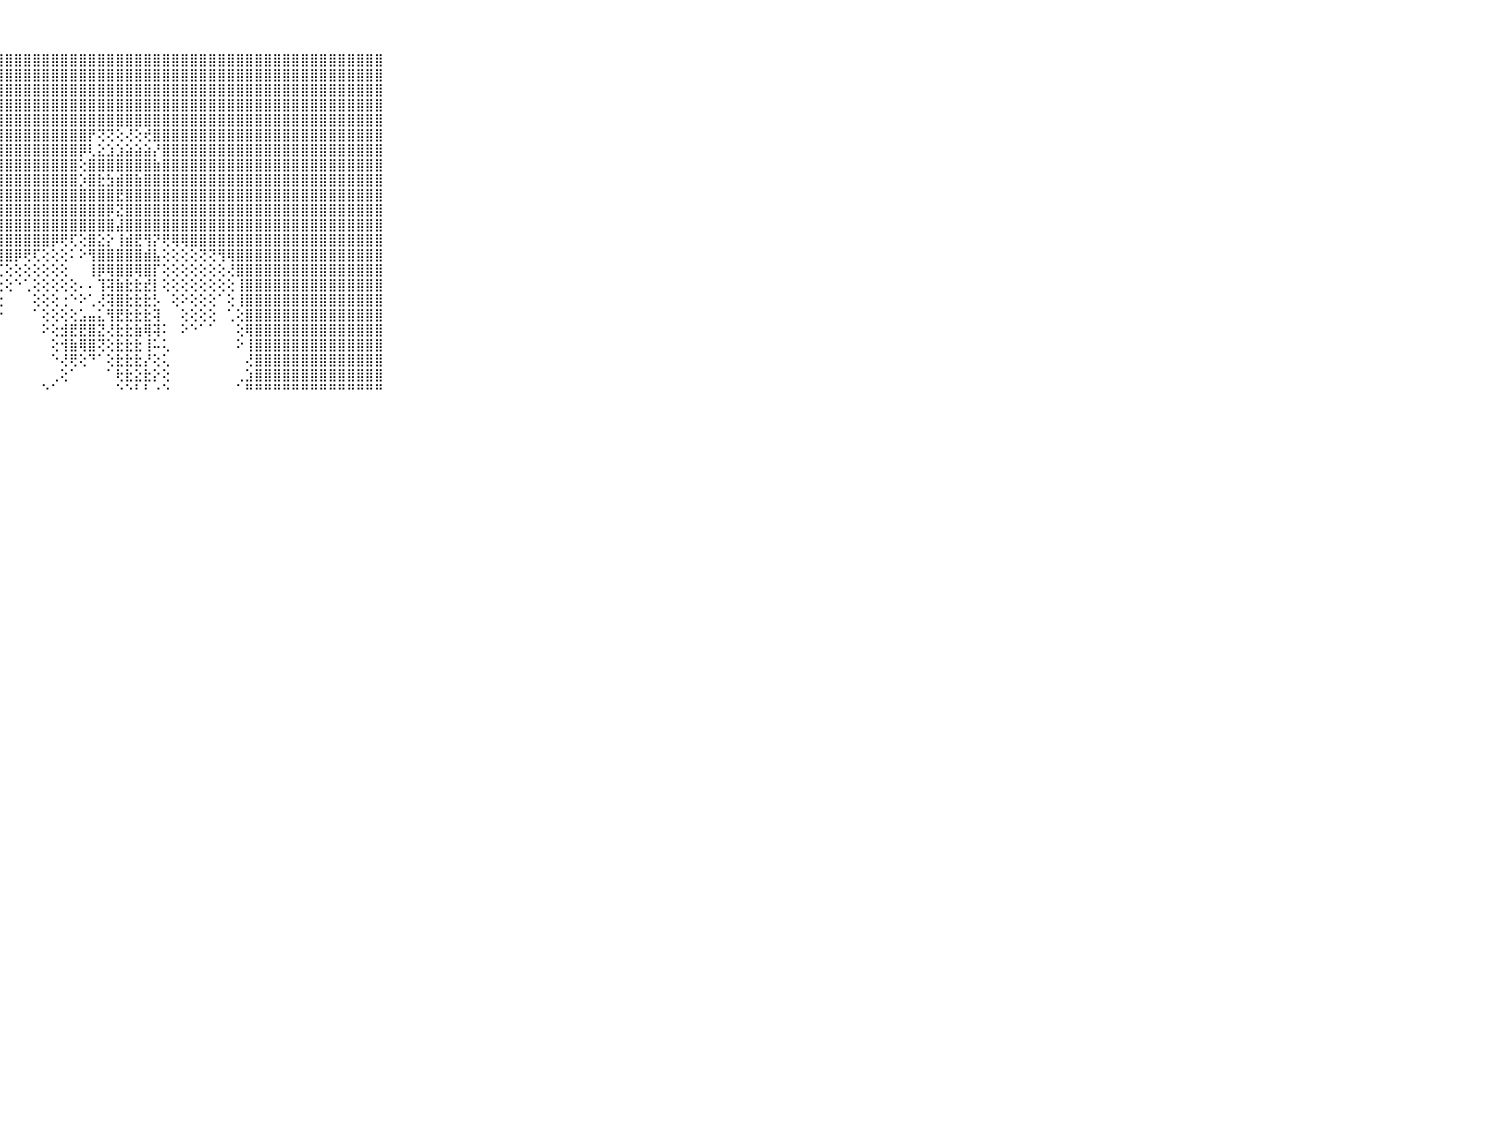

⠀⠀⠀⠀⠀⠀⠀⠀⠀⠀⠀⣿⣿⣿⣿⣿⣿⣿⣿⣿⣿⣿⣿⣿⣿⣿⣿⣿⣿⣿⣿⣿⣿⣿⣿⣿⣿⣿⣿⣿⣿⣿⣿⣿⣿⣿⣿⣿⣿⣿⣿⣿⣿⣿⣿⣿⣿⣿⣿⣿⣿⣿⣿⣿⣿⣿⣿⣿⣿⠀⠀⠀⠀⠀⠀⠀⠀⠀⠀⠀⠀
⠀⠀⠀⠀⠀⠀⠀⠀⠀⠀⠀⣿⣿⣿⣿⣿⣿⣿⣿⣿⣿⣿⣿⣿⣿⣿⣿⣿⣿⣿⣿⣿⣿⣿⣿⣿⣿⣿⣿⣿⣿⣿⣿⣿⣿⣿⣿⣿⣿⣿⣿⣿⣿⣿⣿⣿⣿⣿⣿⣿⣿⣿⣿⣿⣿⣿⣿⣿⣿⠀⠀⠀⠀⠀⠀⠀⠀⠀⠀⠀⠀
⠀⠀⠀⠀⠀⠀⠀⠀⠀⠀⠀⣿⣿⣿⣿⣿⣿⣿⣿⣿⣿⣿⣿⣿⣿⣿⣿⣿⣿⣿⣿⣿⣿⣿⣿⣿⣿⣿⣿⣿⣿⣿⣿⣿⣿⣿⣿⣿⣿⣿⣿⣿⣿⣿⣿⣿⣿⣿⣿⣿⣿⣿⣿⣿⣿⣿⣿⣿⣿⠀⠀⠀⠀⠀⠀⠀⠀⠀⠀⠀⠀
⠀⠀⠀⠀⠀⠀⠀⠀⠀⠀⠀⣿⣿⣿⣿⣿⣿⣿⣿⣿⣿⣿⣿⣿⣿⣿⣿⣿⣿⣿⣿⣿⣿⣿⣿⣿⣿⣿⣿⣿⣿⣿⣿⣿⣿⣿⣿⣿⣿⣿⣿⣿⣿⣿⣿⣿⣿⣿⣿⣿⣿⣿⣿⣿⣿⣿⣿⣿⣿⠀⠀⠀⠀⠀⠀⠀⠀⠀⠀⠀⠀
⠀⠀⠀⠀⠀⠀⠀⠀⠀⠀⠀⣿⣿⣿⣿⣿⣿⣿⣿⣿⣿⣿⣿⣿⣿⣿⣿⣿⣿⣿⣿⣿⣿⣿⣿⣿⣿⣿⣿⣿⣿⣿⣿⣿⣿⣿⣿⣿⣿⣿⣿⣿⣿⣿⣿⣿⣿⣿⣿⣿⣿⣿⣿⣿⣿⣿⣿⣿⣿⠀⠀⠀⠀⠀⠀⠀⠀⠀⠀⠀⠀
⠀⠀⠀⠀⠀⠀⠀⠀⠀⠀⠀⣿⣿⣿⣿⣿⣿⣿⣿⣿⣿⣿⣿⣿⣿⣿⣿⣿⣿⣿⣿⣿⣿⣿⣿⣿⣿⡟⢝⢝⢕⢜⢕⢞⣿⣿⣿⣿⣿⣿⣿⣿⣿⣿⣿⣿⣿⣿⣿⣿⣿⣿⣿⣿⣿⣿⣿⣿⣿⠀⠀⠀⠀⠀⠀⠀⠀⠀⠀⠀⠀
⠀⠀⠀⠀⠀⠀⠀⠀⠀⠀⠀⣿⣿⣿⣿⣿⣿⣿⣿⣿⣿⣿⣿⣿⣿⣿⣿⣿⣿⣿⣿⣿⣿⣿⣿⣿⡿⢇⣕⣱⣱⣵⣵⣵⡜⣿⣿⣿⣿⣿⣿⣿⣿⣿⣿⣿⣿⣿⣿⣿⣿⣿⣿⣿⣿⣿⣿⣿⣿⠀⠀⠀⠀⠀⠀⠀⠀⠀⠀⠀⠀
⠀⠀⠀⠀⠀⠀⠀⠀⠀⠀⠀⣿⣿⣿⣿⣿⣿⣿⣿⣿⣿⣿⣿⣿⣿⣿⣿⣿⣿⣿⣿⣿⣿⣿⣿⣿⢕⣿⣿⣿⣿⣿⣿⣿⣷⣿⣿⣿⣿⣿⣿⣿⣿⣿⣿⣿⣿⣿⣿⣿⣿⣿⣿⣿⣿⣿⣿⣿⣿⠀⠀⠀⠀⠀⠀⠀⠀⠀⠀⠀⠀
⠀⠀⠀⠀⠀⠀⠀⠀⠀⠀⠀⣿⣿⣿⣿⣿⣿⣿⣿⣿⣿⣿⣿⣿⣿⣿⣿⣿⣿⣿⣿⣿⣿⣿⣿⣿⡱⣿⣗⣳⣾⣿⣷⣿⣿⣿⣿⣿⣿⣿⣿⣿⣿⣿⣿⣿⣿⣿⣿⣿⣿⣿⣿⣿⣿⣿⣿⣿⣿⠀⠀⠀⠀⠀⠀⠀⠀⠀⠀⠀⠀
⠀⠀⠀⠀⠀⠀⠀⠀⠀⠀⠀⣿⣿⣿⣿⣿⣿⣿⣿⣿⣿⣿⣿⣿⣿⣿⣿⣿⣿⣿⣿⣿⣿⣿⣿⣿⣿⣿⣿⣿⣟⣿⣿⣿⣿⣿⣿⣿⣿⣿⣿⣿⣿⣿⣿⣿⣿⣿⣿⣿⣿⣿⣿⣿⣿⣿⣿⣿⣿⠀⠀⠀⠀⠀⠀⠀⠀⠀⠀⠀⠀
⠀⠀⠀⠀⠀⠀⠀⠀⠀⠀⠀⣿⣿⣿⣿⣿⣿⣿⣿⣿⣿⣿⣿⣿⣿⣿⣿⣿⣿⣿⣿⣿⣿⣿⣿⣿⣿⣿⣿⡿⣝⣿⣿⣿⣿⣿⣿⣿⣿⣿⣿⣿⣿⣿⣿⣿⣿⣿⣿⣿⣿⣿⣿⣿⣿⣿⣿⣿⣿⠀⠀⠀⠀⠀⠀⠀⠀⠀⠀⠀⠀
⠀⠀⠀⠀⠀⠀⠀⠀⠀⠀⠀⣿⣿⣿⣿⣿⣿⣿⣿⣿⣿⣿⣿⣿⣿⣿⣿⣿⣿⣿⣿⣿⣿⣿⣿⣿⣿⣿⣿⣿⣼⣿⣿⣿⣿⣿⣿⣿⣿⣿⣿⣿⣿⣿⣿⣿⣿⣿⣿⣿⣿⣿⣿⣿⣿⣿⣿⣿⣿⠀⠀⠀⠀⠀⠀⠀⠀⠀⠀⠀⠀
⠀⠀⠀⠀⠀⠀⠀⠀⠀⠀⠀⣿⣿⣿⣿⣿⣿⣿⣿⣿⣿⣿⣿⣿⣿⣿⣿⣿⣿⣿⣿⣿⣿⡿⢟⢏⢕⣿⣕⡕⢸⣾⣟⢻⡝⢟⢿⢿⣿⣿⣿⣿⣿⣿⣿⣿⣿⣿⣿⣿⣿⣿⣿⣿⣿⣿⣿⣿⣿⠀⠀⠀⠀⠀⠀⠀⠀⠀⠀⠀⠀
⠀⠀⠀⠀⠀⠀⠀⠀⠀⠀⠀⣿⣿⣿⣿⣿⣿⣿⣿⣿⣿⣿⣿⣿⣿⣿⣿⣿⣿⡿⢟⢏⢕⢕⢕⠅⠕⢻⣿⣿⣿⣿⣿⣾⣧⢕⢕⢕⢕⢝⢝⢻⢿⣿⣿⣿⣿⣿⣿⣿⣿⣿⣿⣿⣿⣿⣿⣿⣿⠀⠀⠀⠀⠀⠀⠀⠀⠀⠀⠀⠀
⠀⠀⠀⠀⠀⠀⠀⠀⠀⠀⠀⣿⣿⣿⣿⣿⣿⣿⣿⣿⣿⣿⣿⣿⣿⣿⣿⢏⢕⢕⢕⢕⢕⢕⢕⠀⠀⢸⡿⢿⣿⣿⢿⣿⡏⢕⢕⢕⢕⢕⢕⢕⢜⣿⣿⣿⣿⣿⣿⣿⣿⣿⣿⣿⣿⣿⣿⣿⣿⠀⠀⠀⠀⠀⠀⠀⠀⠀⠀⠀⠀
⠀⠀⠀⠀⠀⠀⠀⠀⠀⠀⠀⣿⣿⣿⣿⣿⣿⣿⣿⣿⣿⣿⣿⣿⣿⣿⣿⢕⢕⠑⢁⢕⢕⢕⢕⢕⠄⠄⢹⢽⣷⣗⣗⣞⡇⢕⢕⢕⢕⢕⢕⢕⢕⢸⣿⣿⣿⣿⣿⣿⣿⣿⣿⣿⣿⣿⣿⣿⣿⠀⠀⠀⠀⠀⠀⠀⠀⠀⠀⠀⠀
⠀⠀⠀⠀⠀⠀⠀⠀⠀⠀⠀⣿⣿⣿⣿⣿⣿⣿⣿⣿⣿⣿⣿⣿⣿⣿⡇⢕⠀⠀⠀⢕⢕⢕⢐⠑⠕⢁⢜⢽⣿⣗⣗⣗⡣⠀⢕⠕⢕⢕⢕⠁⢕⢸⣿⣿⣿⣿⣿⣿⣿⣿⣿⣿⣿⣿⣿⣿⣿⠀⠀⠀⠀⠀⠀⠀⠀⠀⠀⠀⠀
⠀⠀⠀⠀⠀⠀⠀⠀⠀⠀⠀⣿⣿⣿⣿⣿⣿⣿⣿⣿⣿⣿⣿⣿⣿⣿⢕⠑⠀⠀⠀⠁⢕⢕⢕⢕⣡⣤⣅⢻⣟⣗⣗⣗⢽⠀⠀⢕⢕⢕⢕⠀⢁⢕⣿⣿⣿⣿⣿⣿⣿⣿⣿⣿⣿⣿⣿⣿⣿⠀⠀⠀⠀⠀⠀⠀⠀⠀⠀⠀⠀
⠀⠀⠀⠀⠀⠀⠀⠀⠀⠀⠀⣿⣿⣿⣿⣿⣿⣿⣿⣿⣿⣿⣿⣿⣿⡏⢑⠀⠀⠀⠀⠀⠕⢕⣺⣟⣟⣿⣝⢜⣗⣗⣷⢿⢽⠅⠀⠕⠑⠁⠁⠀⠀⢕⢿⣿⣿⣿⣿⣿⣿⣿⣿⣿⣿⣿⣿⣿⣿⠀⠀⠀⠀⠀⠀⠀⠀⠀⠀⠀⠀
⠀⠀⠀⠀⠀⠀⠀⠀⠀⠀⠀⣿⣿⣿⣿⣿⣿⣿⣿⣿⣿⣿⣿⣿⡟⠑⠐⠀⠀⠀⠀⠀⠀⢕⢺⣷⢿⣿⢝⢕⣗⣗⣗⢸⠥⢅⠀⠀⠀⠀⠀⠀⠀⠕⢸⣿⣿⣿⣿⣿⣿⣿⣿⣿⣿⣿⣿⣿⣿⠀⠀⠀⠀⠀⠀⠀⠀⠀⠀⠀⠀
⠀⠀⠀⠀⠀⠀⠀⠀⠀⠀⠀⣿⣿⣿⣿⣿⣿⣿⣿⣿⣿⣿⣿⣿⡕⢄⠀⠀⠀⠀⠀⠀⠀⠑⢜⢟⢕⠙⠁⢕⣗⣗⣗⡜⢕⢅⠀⠀⠀⠀⠀⠀⠀⠀⢜⣿⣿⣿⣿⣿⣿⣿⣿⣿⣿⣿⣿⣿⣿⠀⠀⠀⠀⠀⠀⠀⠀⠀⠀⠀⠀
⠀⠀⠀⠀⠀⠀⠀⠀⠀⠀⠀⣿⣿⣿⣿⣿⣿⣿⣿⣿⣿⣿⣿⣿⡇⠕⠁⠀⠀⠀⠀⠀⠀⢀⢕⠁⠀⠀⠀⠁⢗⣗⣕⣗⡕⢕⠀⠀⠀⠀⠀⠀⠀⢀⣱⣿⣿⣿⣿⣿⣿⣿⣿⣿⣿⣿⣿⣿⣿⠀⠀⠀⠀⠀⠀⠀⠀⠀⠀⠀⠀
⠀⠀⠀⠀⠀⠀⠀⠀⠀⠀⠀⠛⠛⠛⠛⠛⠛⠛⠛⠛⠛⠛⠛⠛⠑⠀⠀⠀⠀⠀⠀⠀⠑⠁⠀⠀⠀⠀⠀⠀⠑⠑⠃⠃⠐⠑⠀⠀⠀⠀⠀⠀⠀⠁⠛⠛⠛⠛⠛⠛⠛⠛⠛⠛⠛⠛⠛⠛⠛⠀⠀⠀⠀⠀⠀⠀⠀⠀⠀⠀⠀